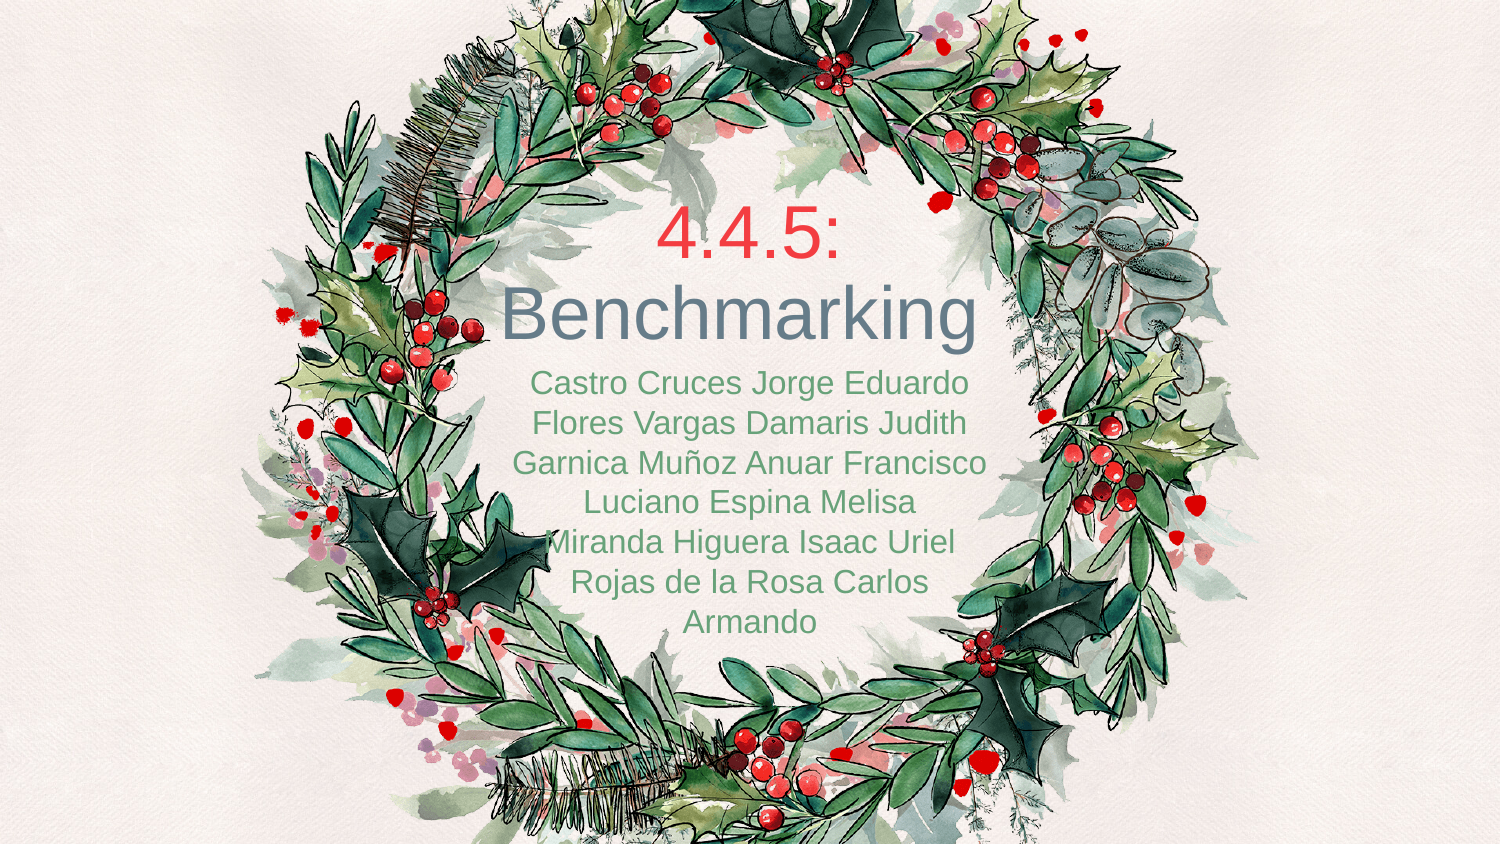

# 4.4.5: Benchmarking
Castro Cruces Jorge Eduardo
Flores Vargas Damaris Judith
Garnica Muñoz Anuar Francisco
Luciano Espina Melisa
Miranda Higuera Isaac Uriel
Rojas de la Rosa Carlos Armando